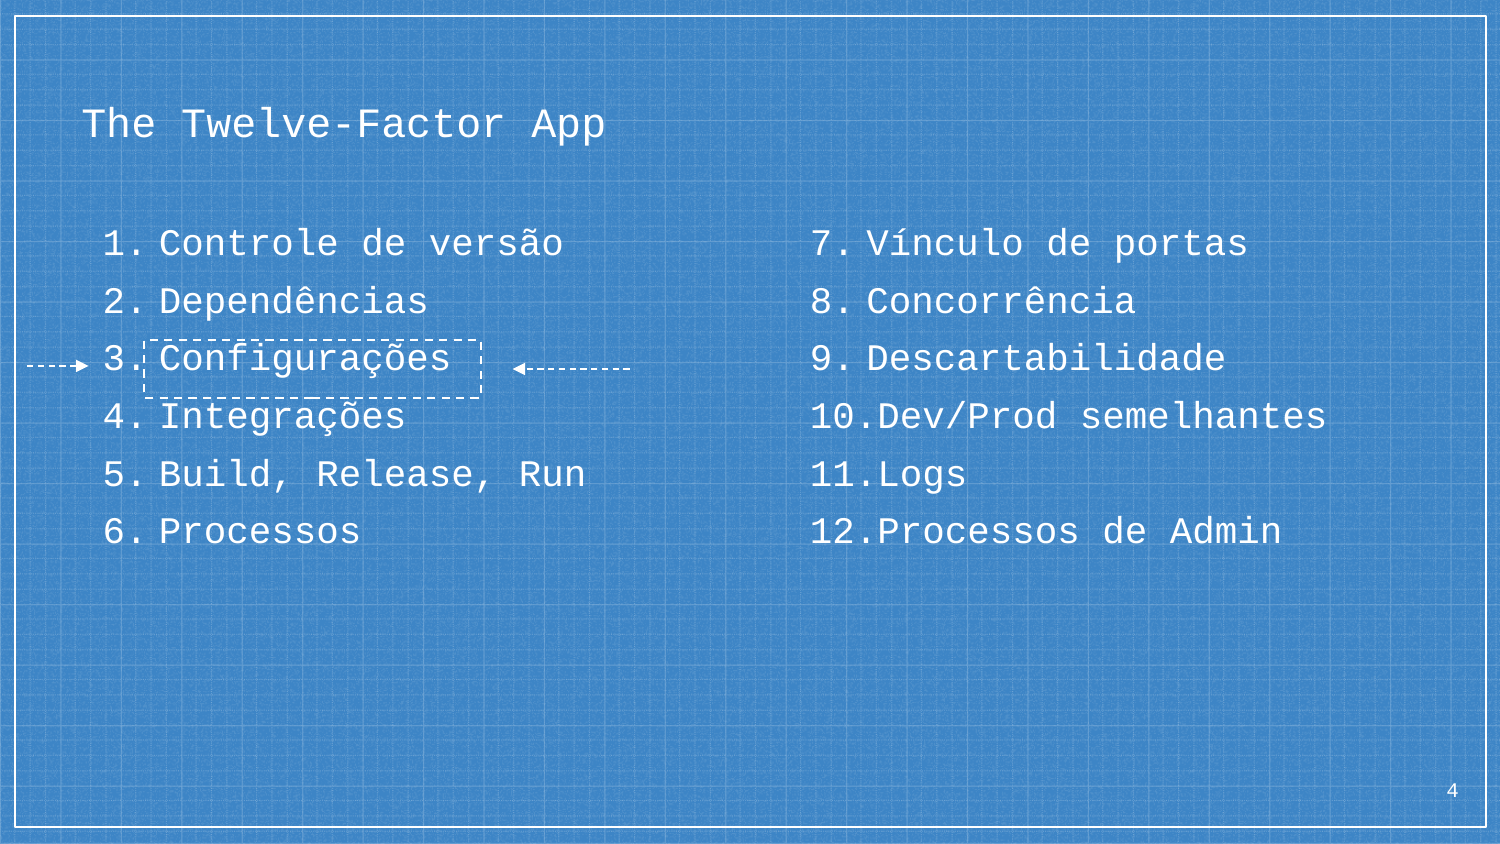

# The Twelve-Factor App
Controle de versão
Dependências
Configurações
Integrações
Build, Release, Run
Processos
Vínculo de portas
Concorrência
Descartabilidade
Dev/Prod semelhantes
Logs
Processos de Admin

4